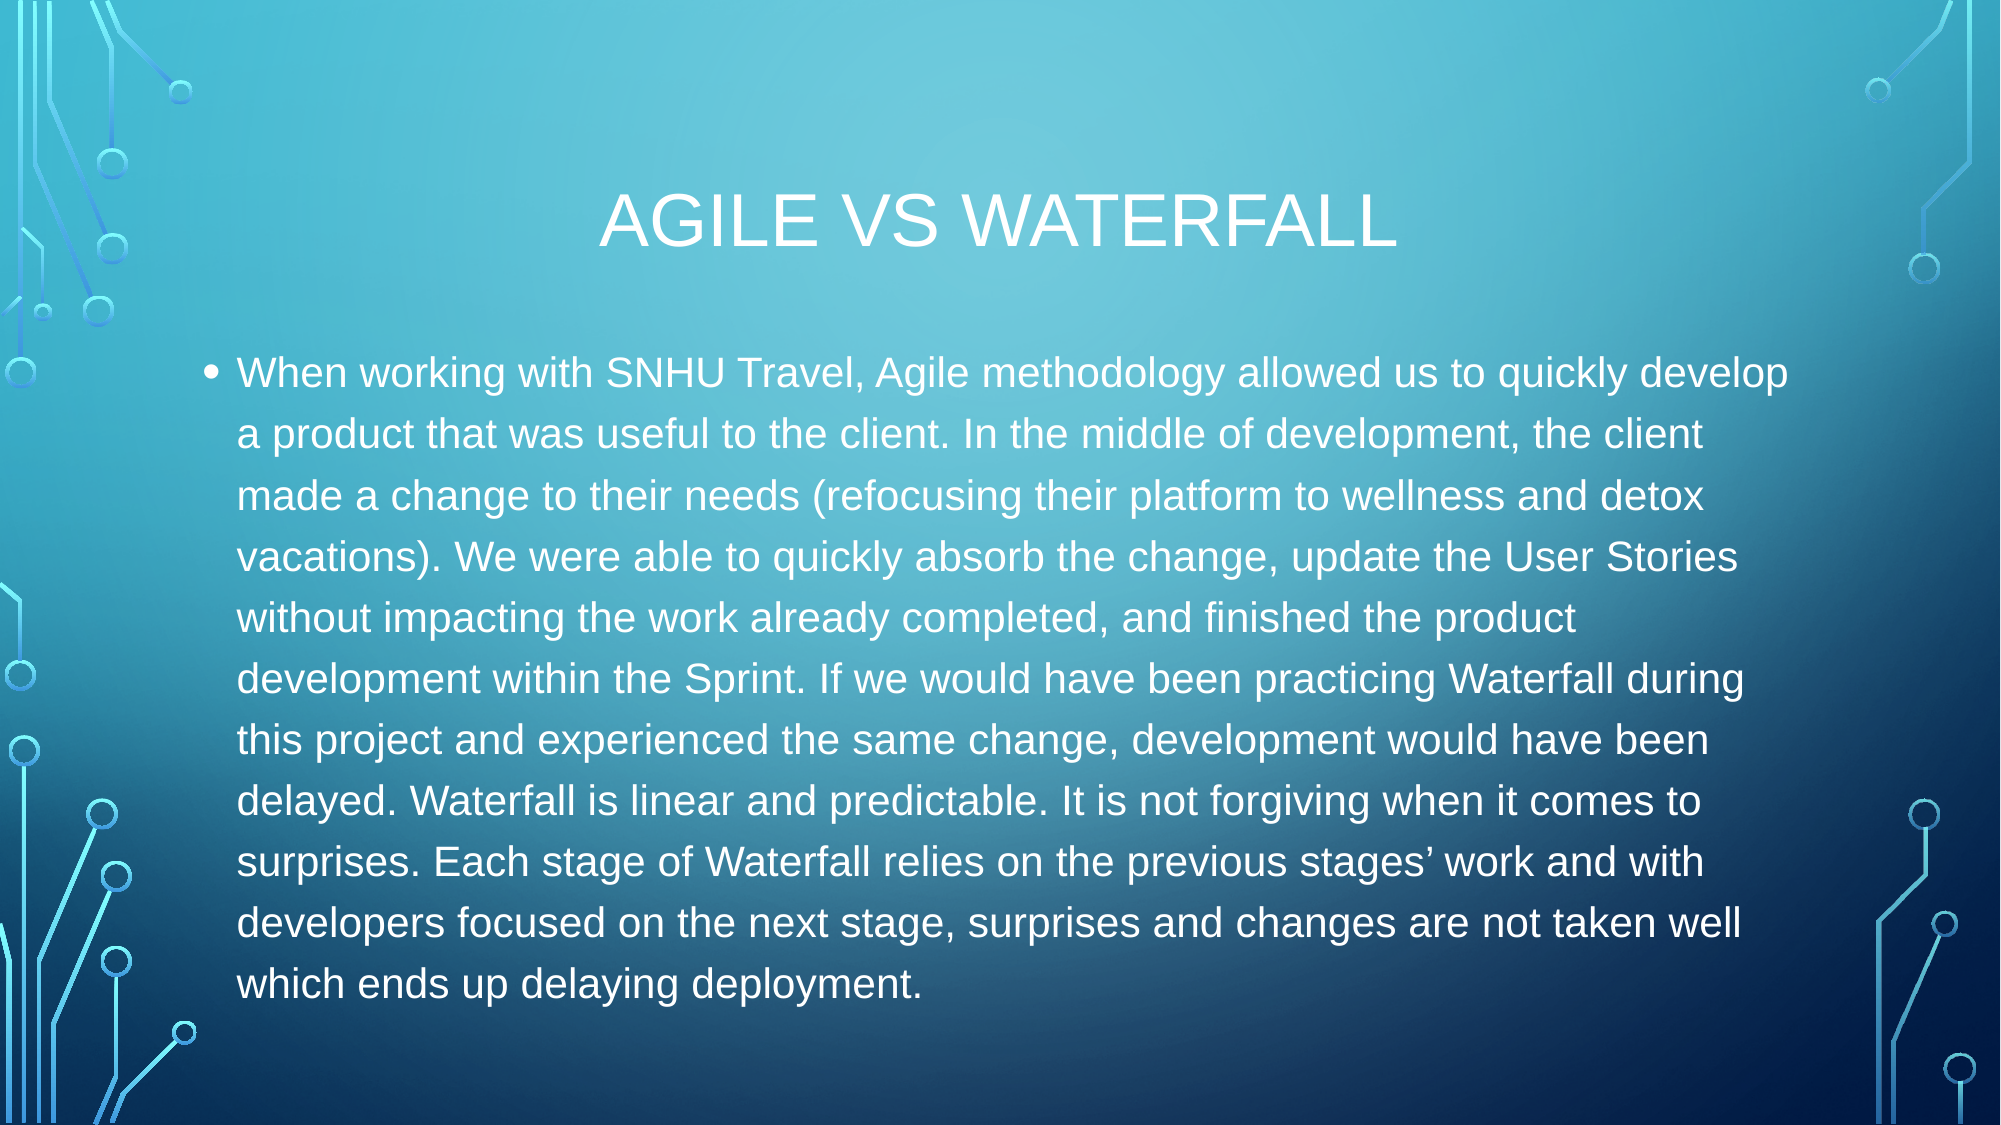

# Agile vs waterfall
When working with SNHU Travel, Agile methodology allowed us to quickly develop a product that was useful to the client. In the middle of development, the client made a change to their needs (refocusing their platform to wellness and detox vacations). We were able to quickly absorb the change, update the User Stories without impacting the work already completed, and finished the product development within the Sprint. If we would have been practicing Waterfall during this project and experienced the same change, development would have been delayed. Waterfall is linear and predictable. It is not forgiving when it comes to surprises. Each stage of Waterfall relies on the previous stages’ work and with developers focused on the next stage, surprises and changes are not taken well which ends up delaying deployment.